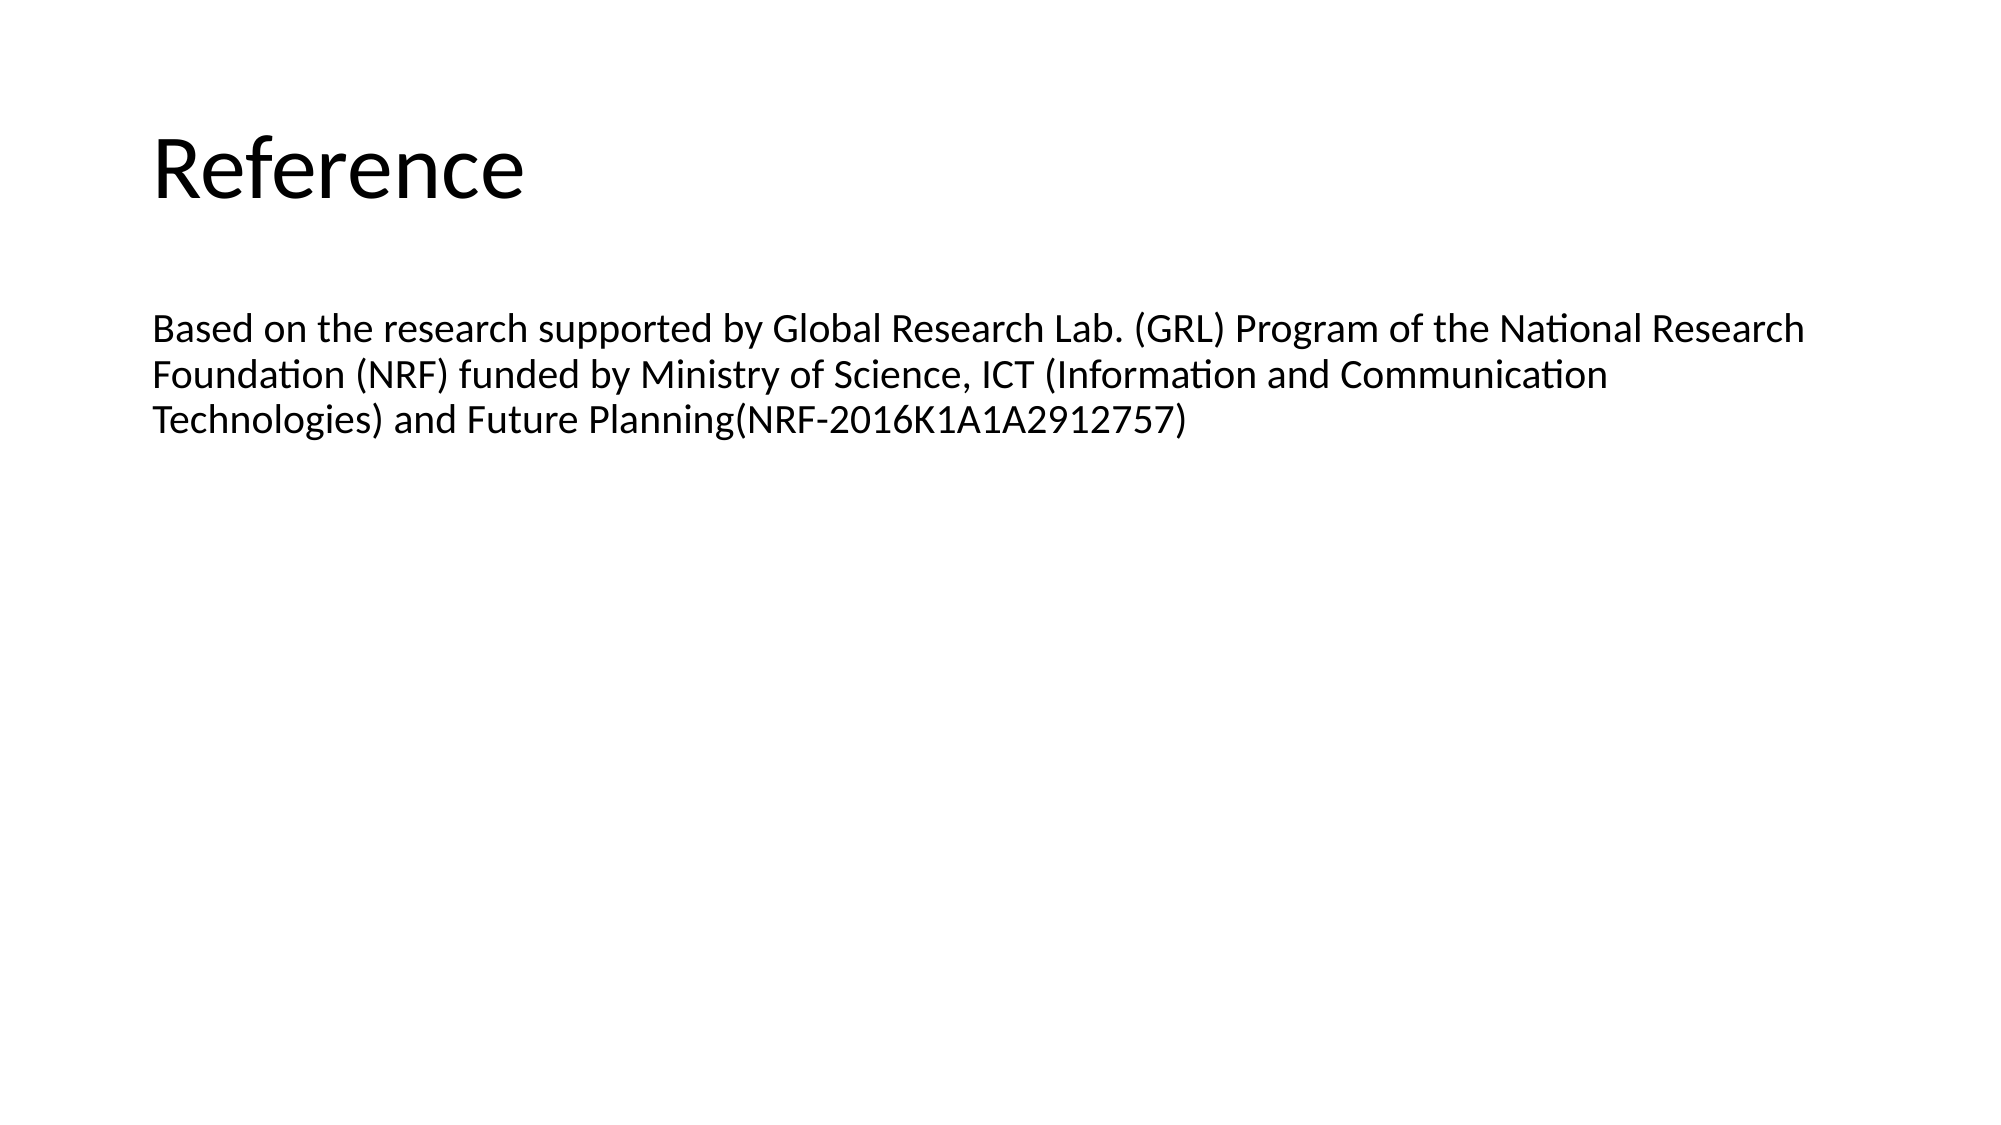

# Reference
Based on the research supported by Global Research Lab. (GRL) Program of the National Research Foundation (NRF) funded by Ministry of Science, ICT (Information and Communication Technologies) and Future Planning(NRF-2016K1A1A2912757)